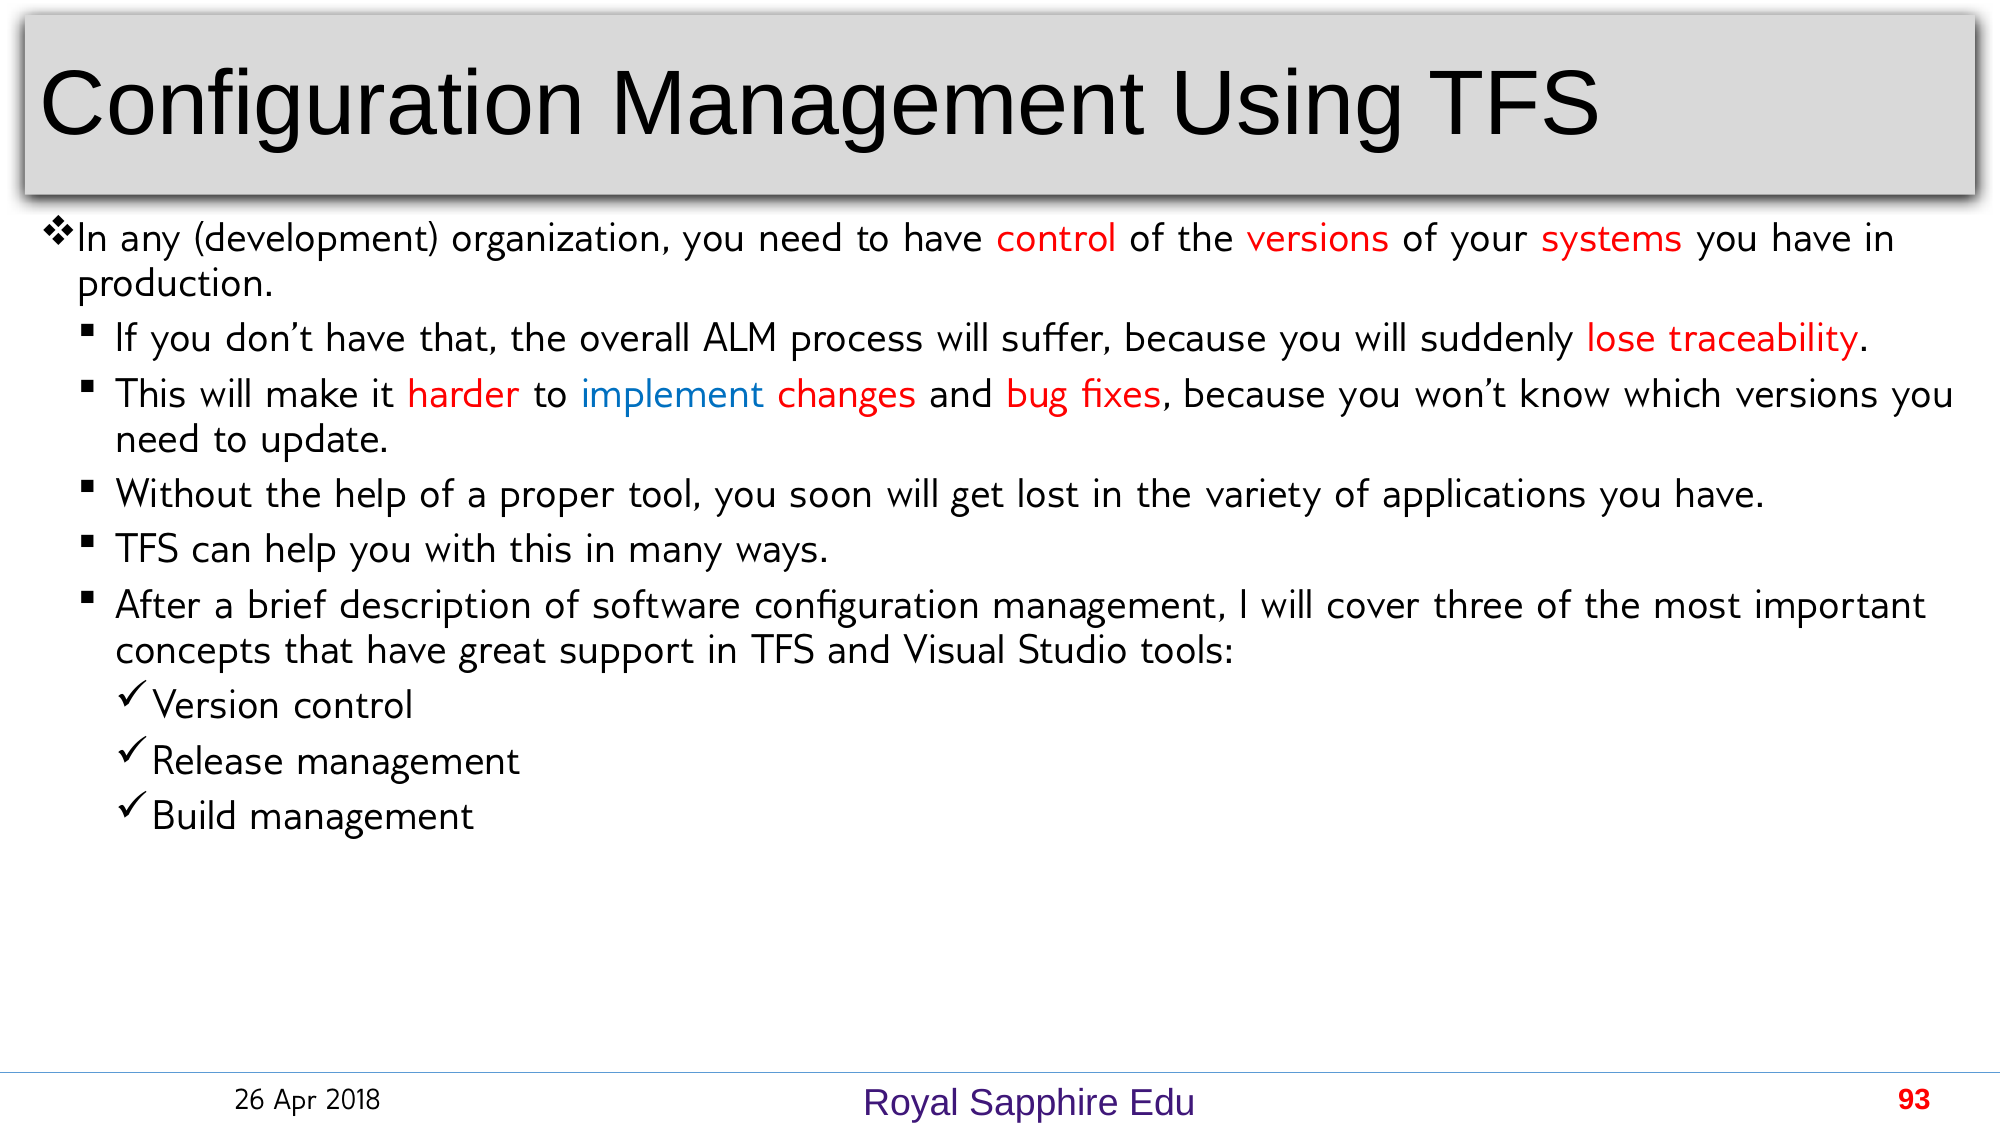

# Configuration Management Using TFS
In any (development) organization, you need to have control of the versions of your systems you have in production.
If you don’t have that, the overall ALM process will suffer, because you will suddenly lose traceability.
This will make it harder to implement changes and bug fixes, because you won’t know which versions you need to update.
Without the help of a proper tool, you soon will get lost in the variety of applications you have.
TFS can help you with this in many ways.
After a brief description of software configuration management, I will cover three of the most important concepts that have great support in TFS and Visual Studio tools:
Version control
Release management
Build management
26 Apr 2018
93